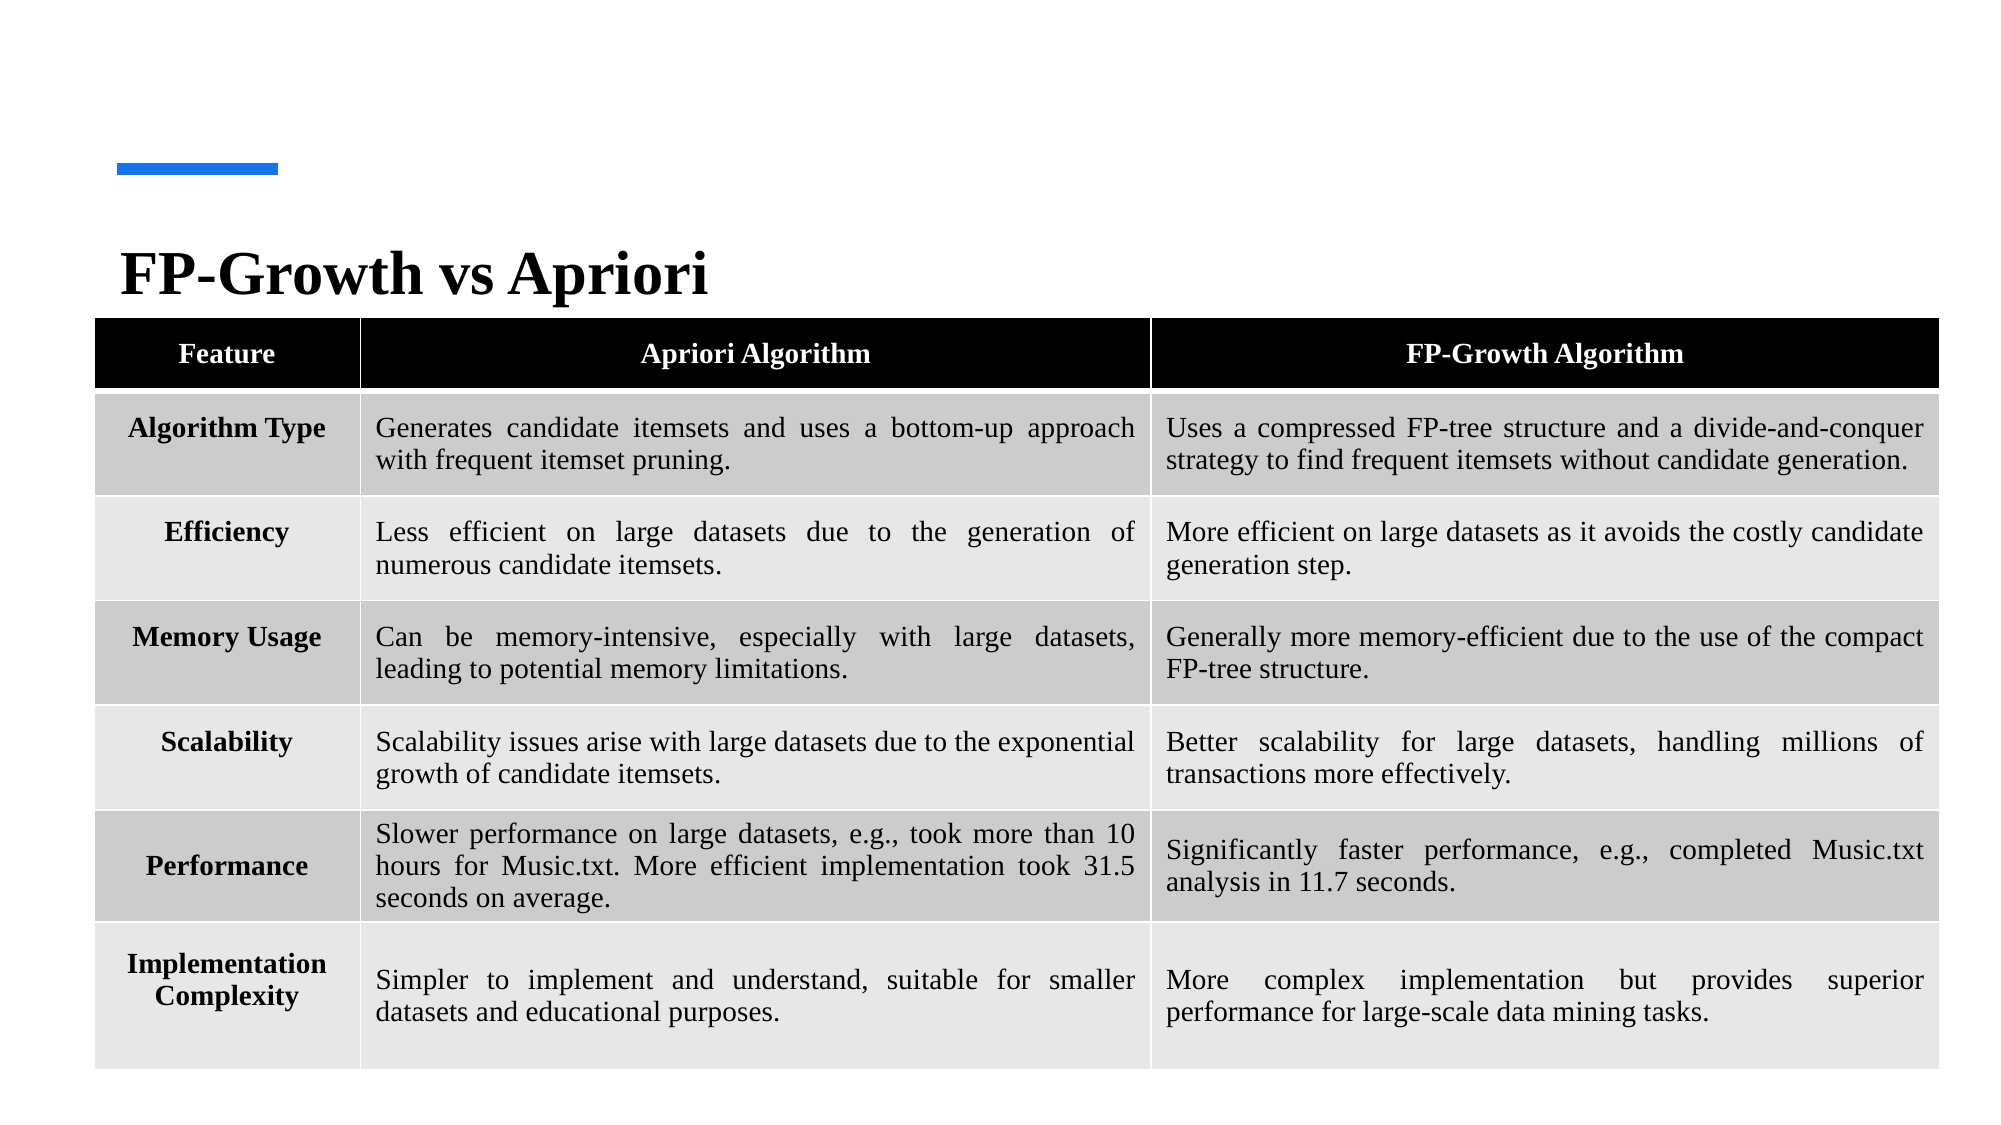

# FP-Growth vs Apriori
| Feature | Apriori Algorithm | FP-Growth Algorithm |
| --- | --- | --- |
| Algorithm Type | Generates candidate itemsets and uses a bottom-up approach with frequent itemset pruning. | Uses a compressed FP-tree structure and a divide-and-conquer strategy to find frequent itemsets without candidate generation. |
| Efficiency | Less efficient on large datasets due to the generation of numerous candidate itemsets. | More efficient on large datasets as it avoids the costly candidate generation step. |
| Memory Usage | Can be memory-intensive, especially with large datasets, leading to potential memory limitations. | Generally more memory-efficient due to the use of the compact FP-tree structure. |
| Scalability | Scalability issues arise with large datasets due to the exponential growth of candidate itemsets. | Better scalability for large datasets, handling millions of transactions more effectively. |
| Performance | Slower performance on large datasets, e.g., took more than 10 hours for Music.txt. More efficient implementation took 31.5 seconds on average. | Significantly faster performance, e.g., completed Music.txt analysis in 11.7 seconds. |
| Implementation Complexity | Simpler to implement and understand, suitable for smaller datasets and educational purposes. | More complex implementation but provides superior performance for large-scale data mining tasks. |